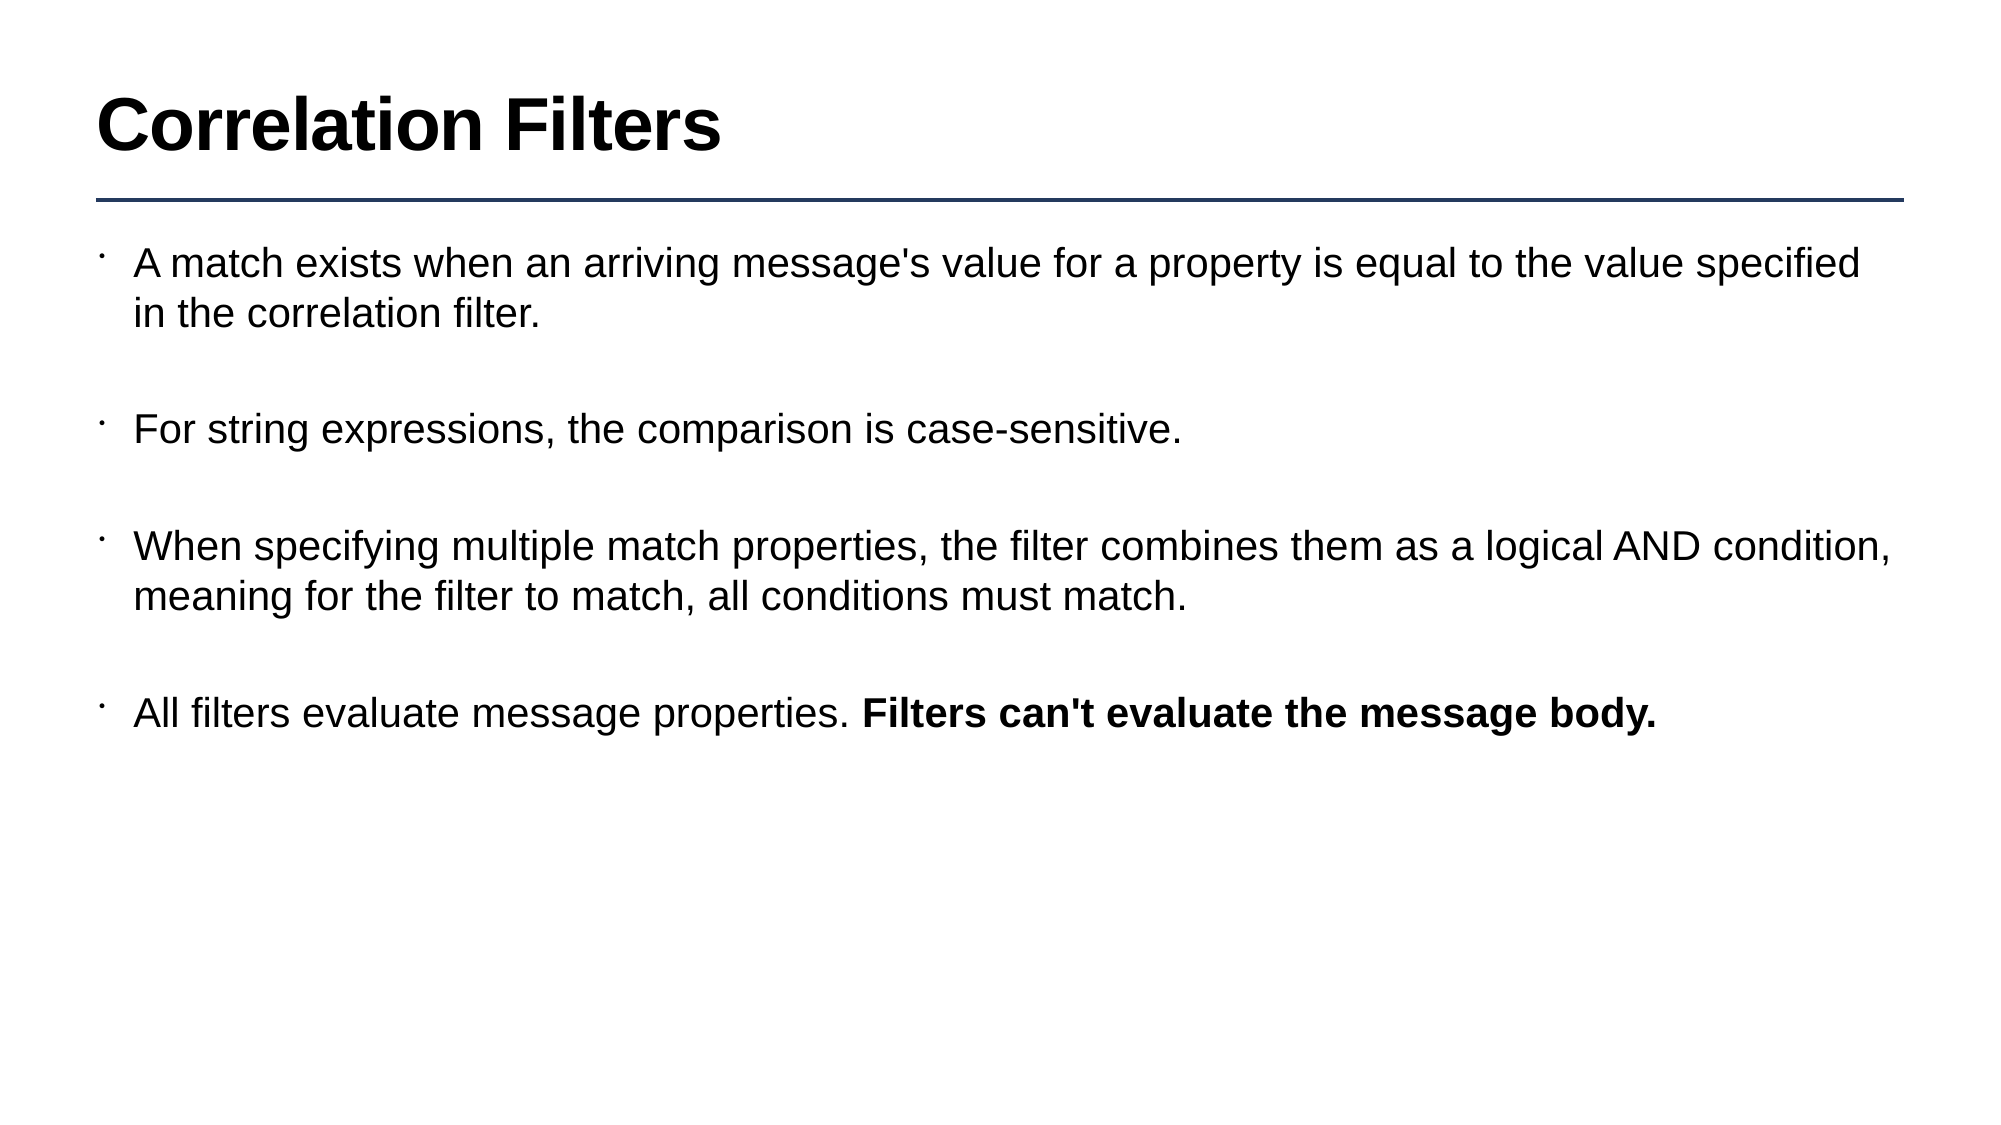

# Correlation Filters
A match exists when an arriving message's value for a property is equal to the value specified in the correlation filter.

For string expressions, the comparison is case-sensitive.

When specifying multiple match properties, the filter combines them as a logical AND condition, meaning for the filter to match, all conditions must match.

All filters evaluate message properties. Filters can't evaluate the message body.